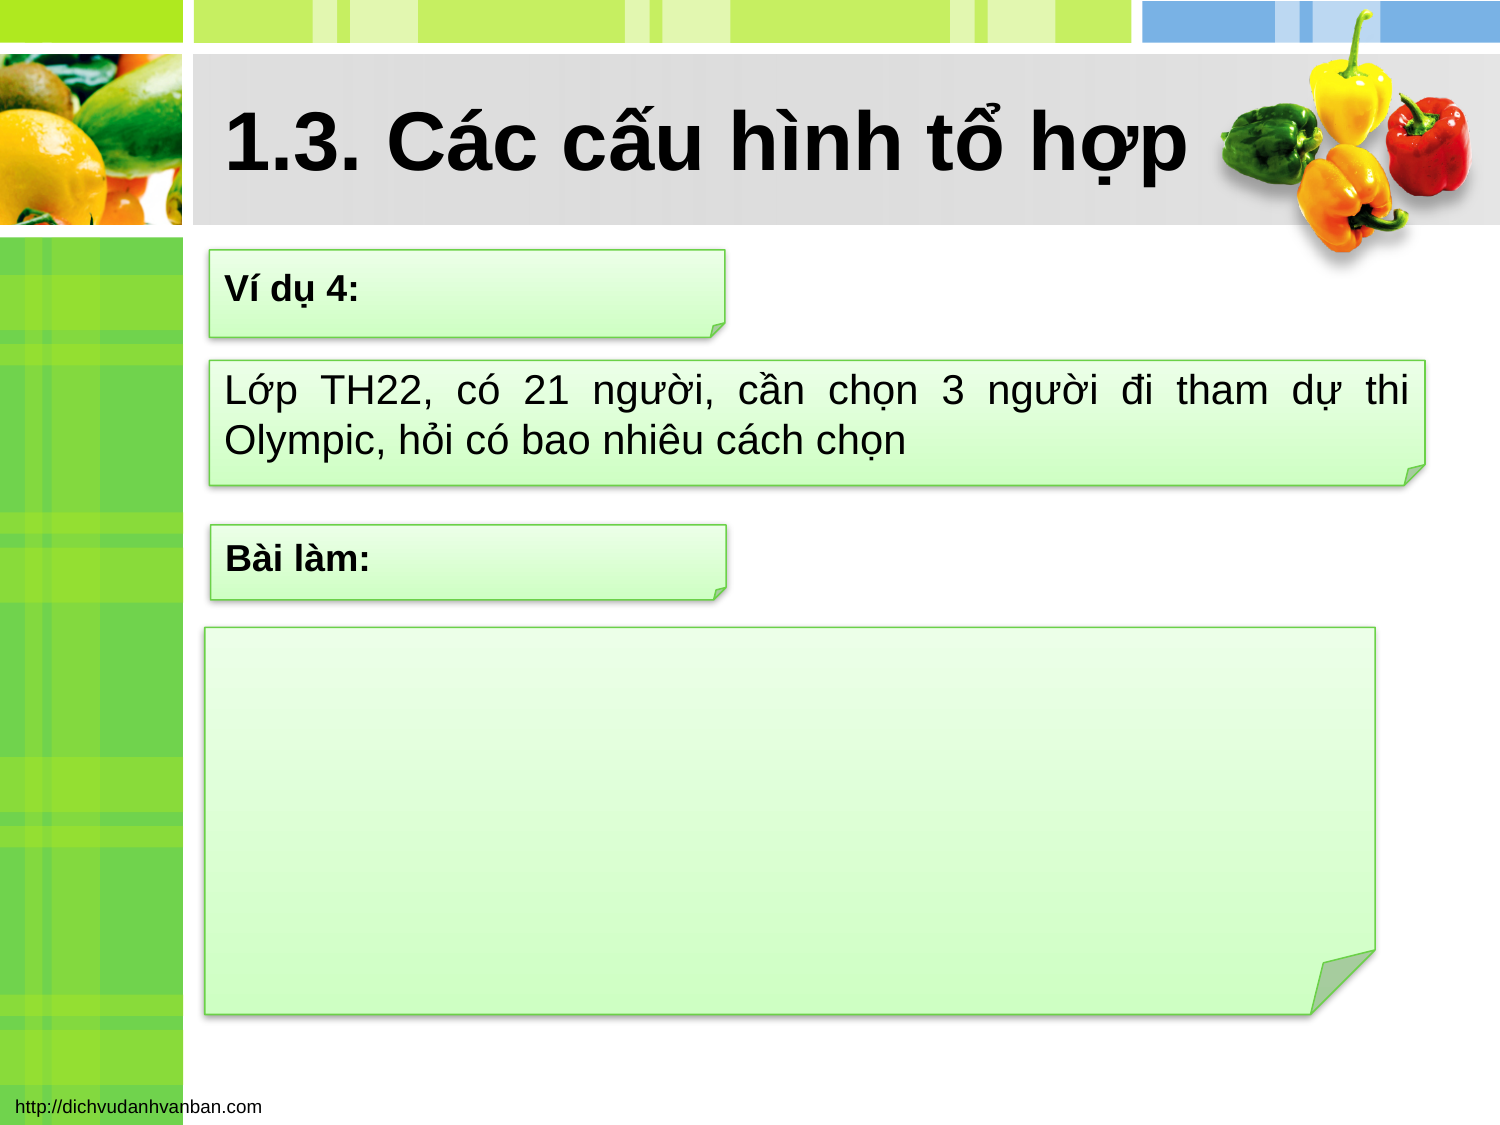

# 1.3. Các cấu hình tổ hợp
Ví dụ 4:
Lớp TH22, có 21 người, cần chọn 3 người đi tham dự thi Olympic, hỏi có bao nhiêu cách chọn
Bài làm: